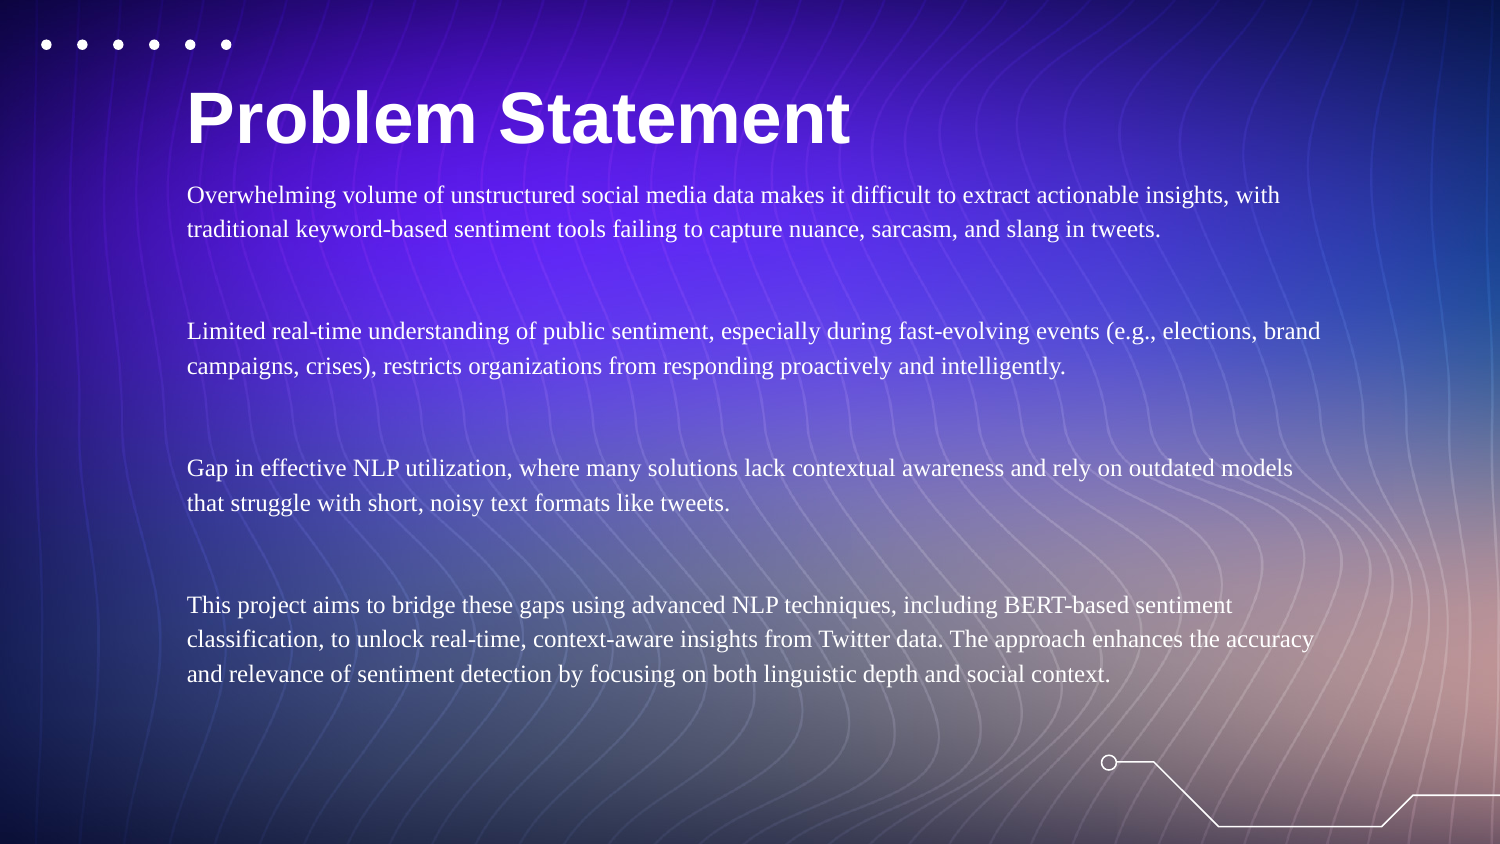

Problem Statement
Overwhelming volume of unstructured social media data makes it difficult to extract actionable insights, with traditional keyword-based sentiment tools failing to capture nuance, sarcasm, and slang in tweets.

Limited real-time understanding of public sentiment, especially during fast-evolving events (e.g., elections, brand campaigns, crises), restricts organizations from responding proactively and intelligently.

Gap in effective NLP utilization, where many solutions lack contextual awareness and rely on outdated models that struggle with short, noisy text formats like tweets.

This project aims to bridge these gaps using advanced NLP techniques, including BERT-based sentiment classification, to unlock real-time, context-aware insights from Twitter data. The approach enhances the accuracy and relevance of sentiment detection by focusing on both linguistic depth and social context.